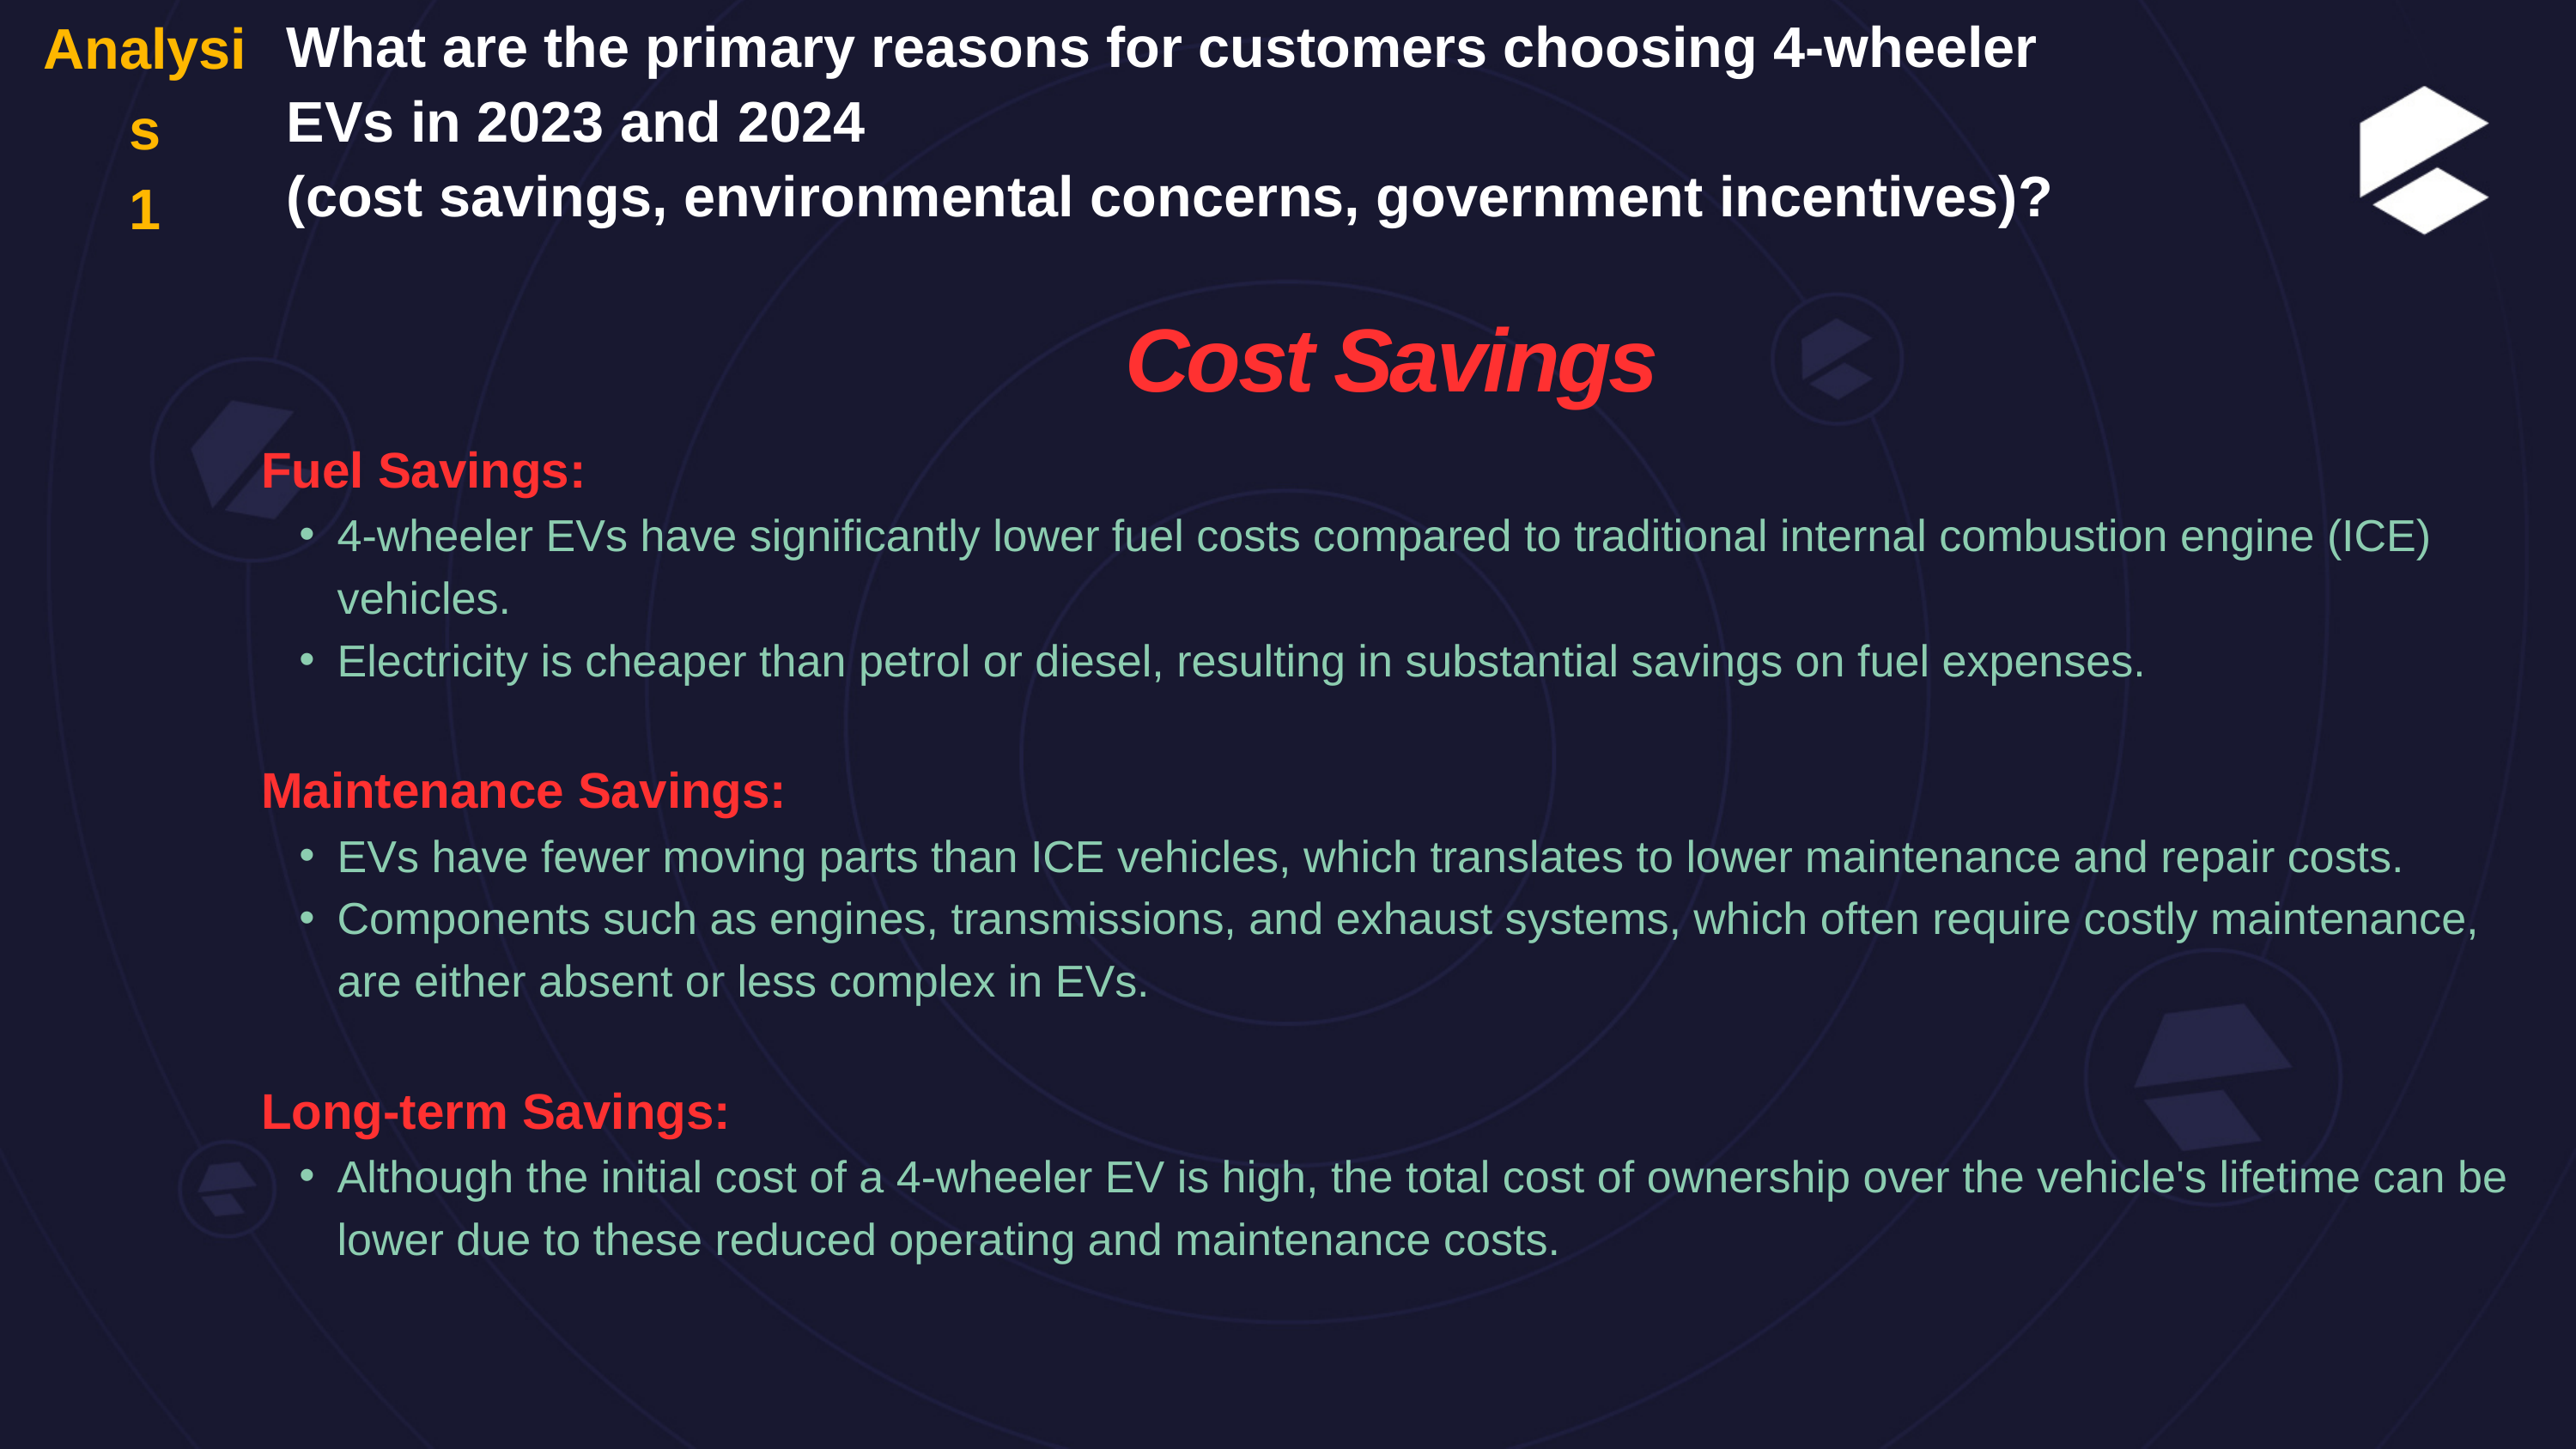

Analysis
1
What are the primary reasons for customers choosing 4-wheeler
EVs in 2023 and 2024
(cost savings, environmental concerns, government incentives)?

Cost Savings

Fuel Savings:
4-wheeler EVs have significantly lower fuel costs compared to traditional internal combustion engine (ICE) vehicles.
Electricity is cheaper than petrol or diesel, resulting in substantial savings on fuel expenses.

Maintenance Savings:
EVs have fewer moving parts than ICE vehicles, which translates to lower maintenance and repair costs.
Components such as engines, transmissions, and exhaust systems, which often require costly maintenance, are either absent or less complex in EVs.

Long-term Savings:
Although the initial cost of a 4-wheeler EV is high, the total cost of ownership over the vehicle's lifetime can be lower due to these reduced operating and maintenance costs.